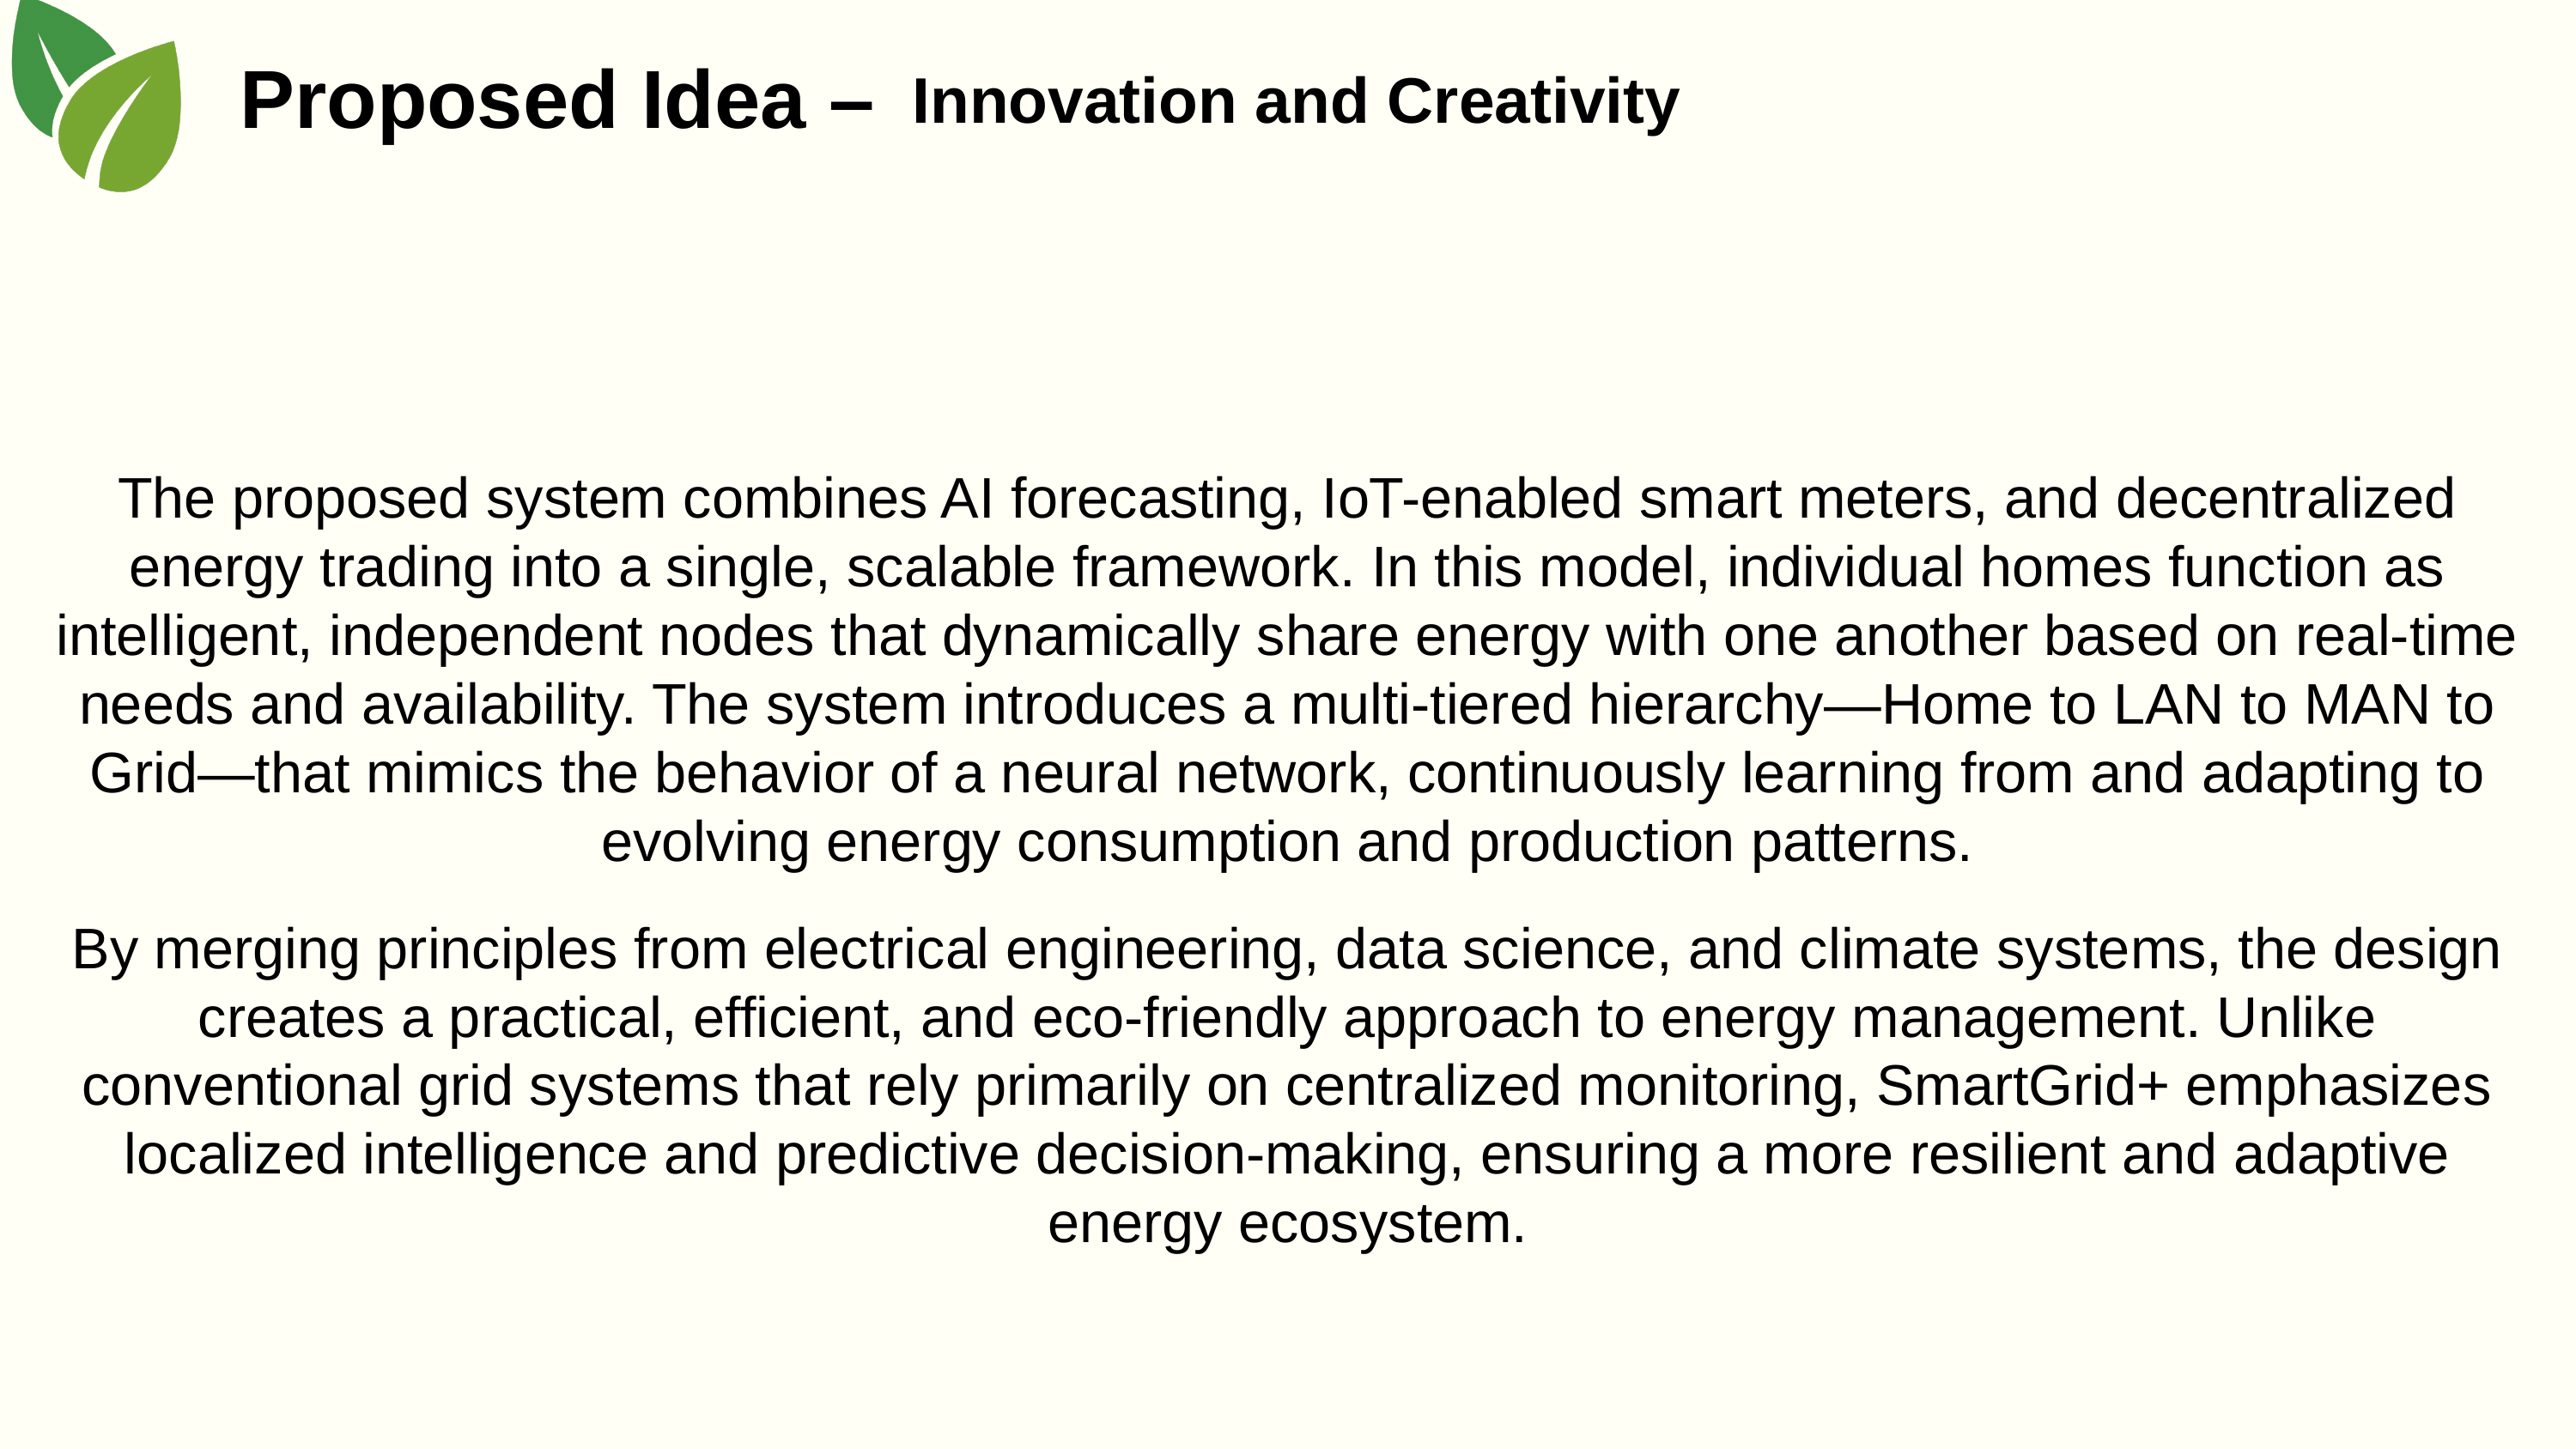

Proposed Idea –
 Innovation and Creativity
The proposed system combines AI forecasting, IoT-enabled smart meters, and decentralized energy trading into a single, scalable framework. In this model, individual homes function as intelligent, independent nodes that dynamically share energy with one another based on real-time needs and availability. The system introduces a multi-tiered hierarchy—Home to LAN to MAN to Grid—that mimics the behavior of a neural network, continuously learning from and adapting to evolving energy consumption and production patterns.

By merging principles from electrical engineering, data science, and climate systems, the design creates a practical, efficient, and eco-friendly approach to energy management. Unlike conventional grid systems that rely primarily on centralized monitoring, SmartGrid+ emphasizes localized intelligence and predictive decision-making, ensuring a more resilient and adaptive energy ecosystem.